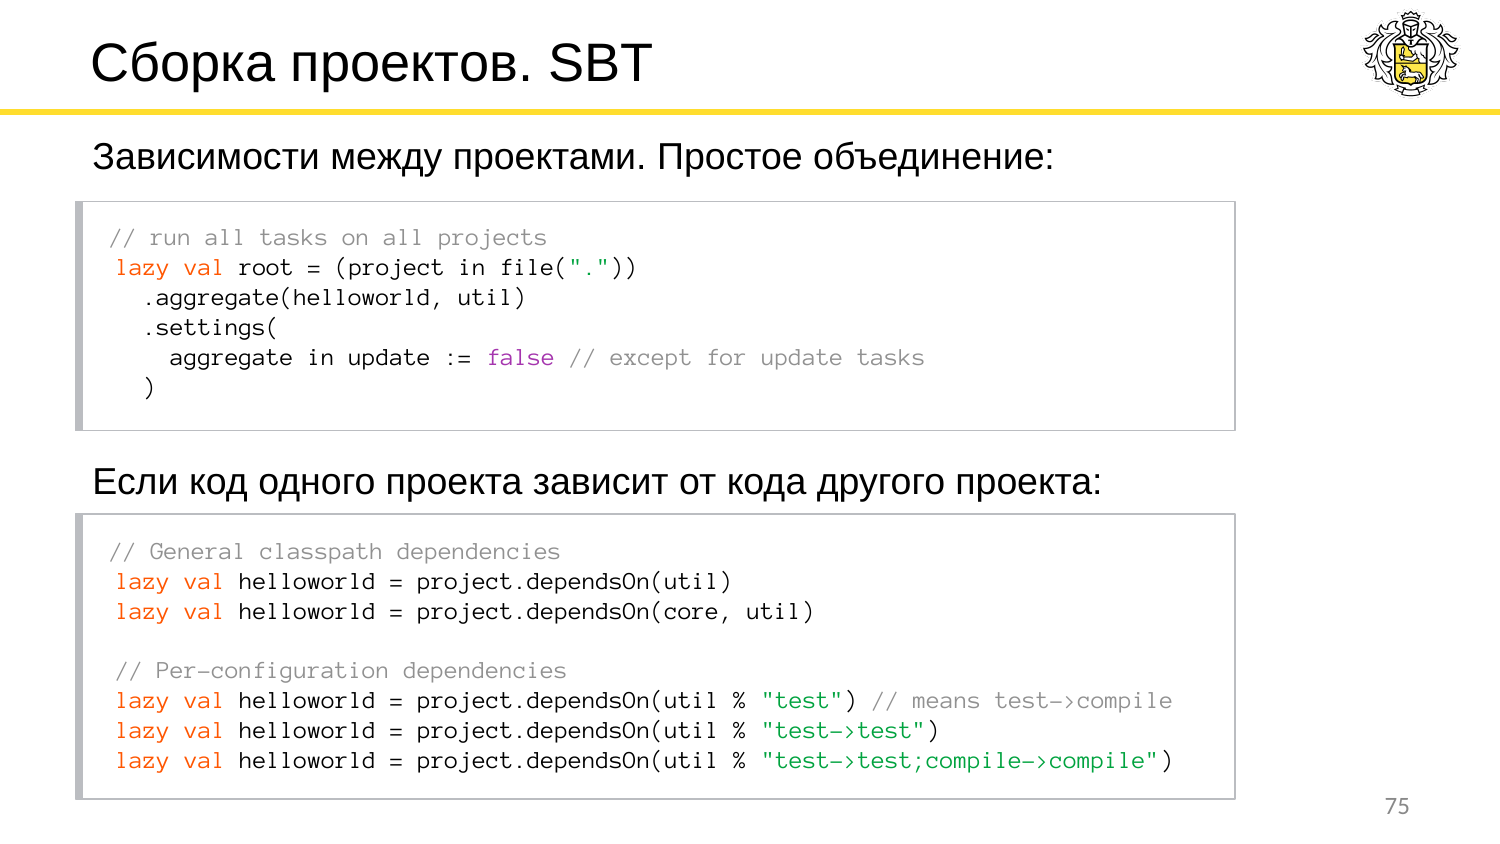

# Сборка проектов. SBT
Зависимости между проектами. Простое объединение:

// run all tasks on all projects
lazy val root = (project in file("."))
  .aggregate(helloworld, util)
  .settings(
    aggregate in update := false // except for update tasks
  )

Если код одного проекта зависит от кода другого проекта:

// General classpath dependencies
lazy val helloworld = project.dependsOn(util)
lazy val helloworld = project.dependsOn(core, util)
// Per-configuration dependencies
lazy val helloworld = project.dependsOn(util % "test") // means test->compile
lazy val helloworld = project.dependsOn(util % "test->test")
lazy val helloworld = project.dependsOn(util % "test->test;compile->compile")

75